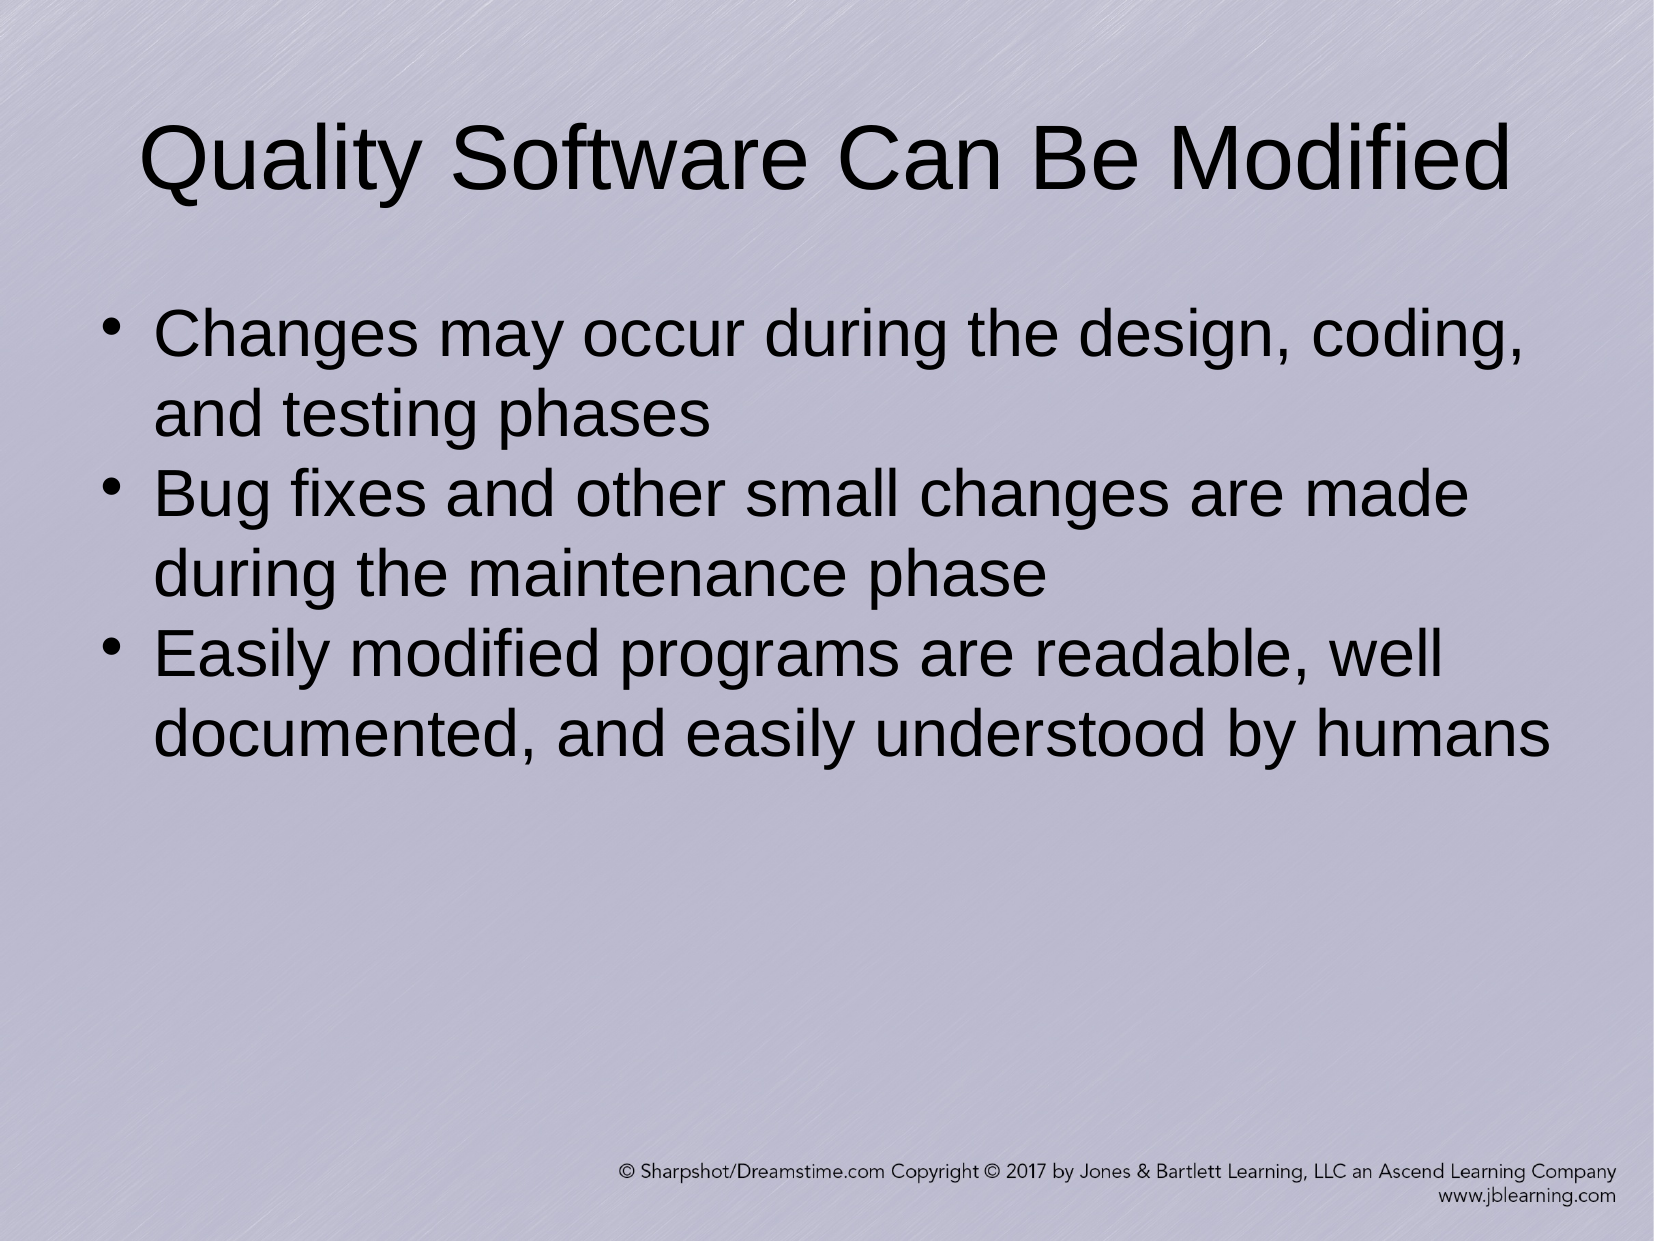

Quality Software Can Be Modified
Changes may occur during the design, coding, and testing phases
Bug fixes and other small changes are made during the maintenance phase
Easily modified programs are readable, well documented, and easily understood by humans